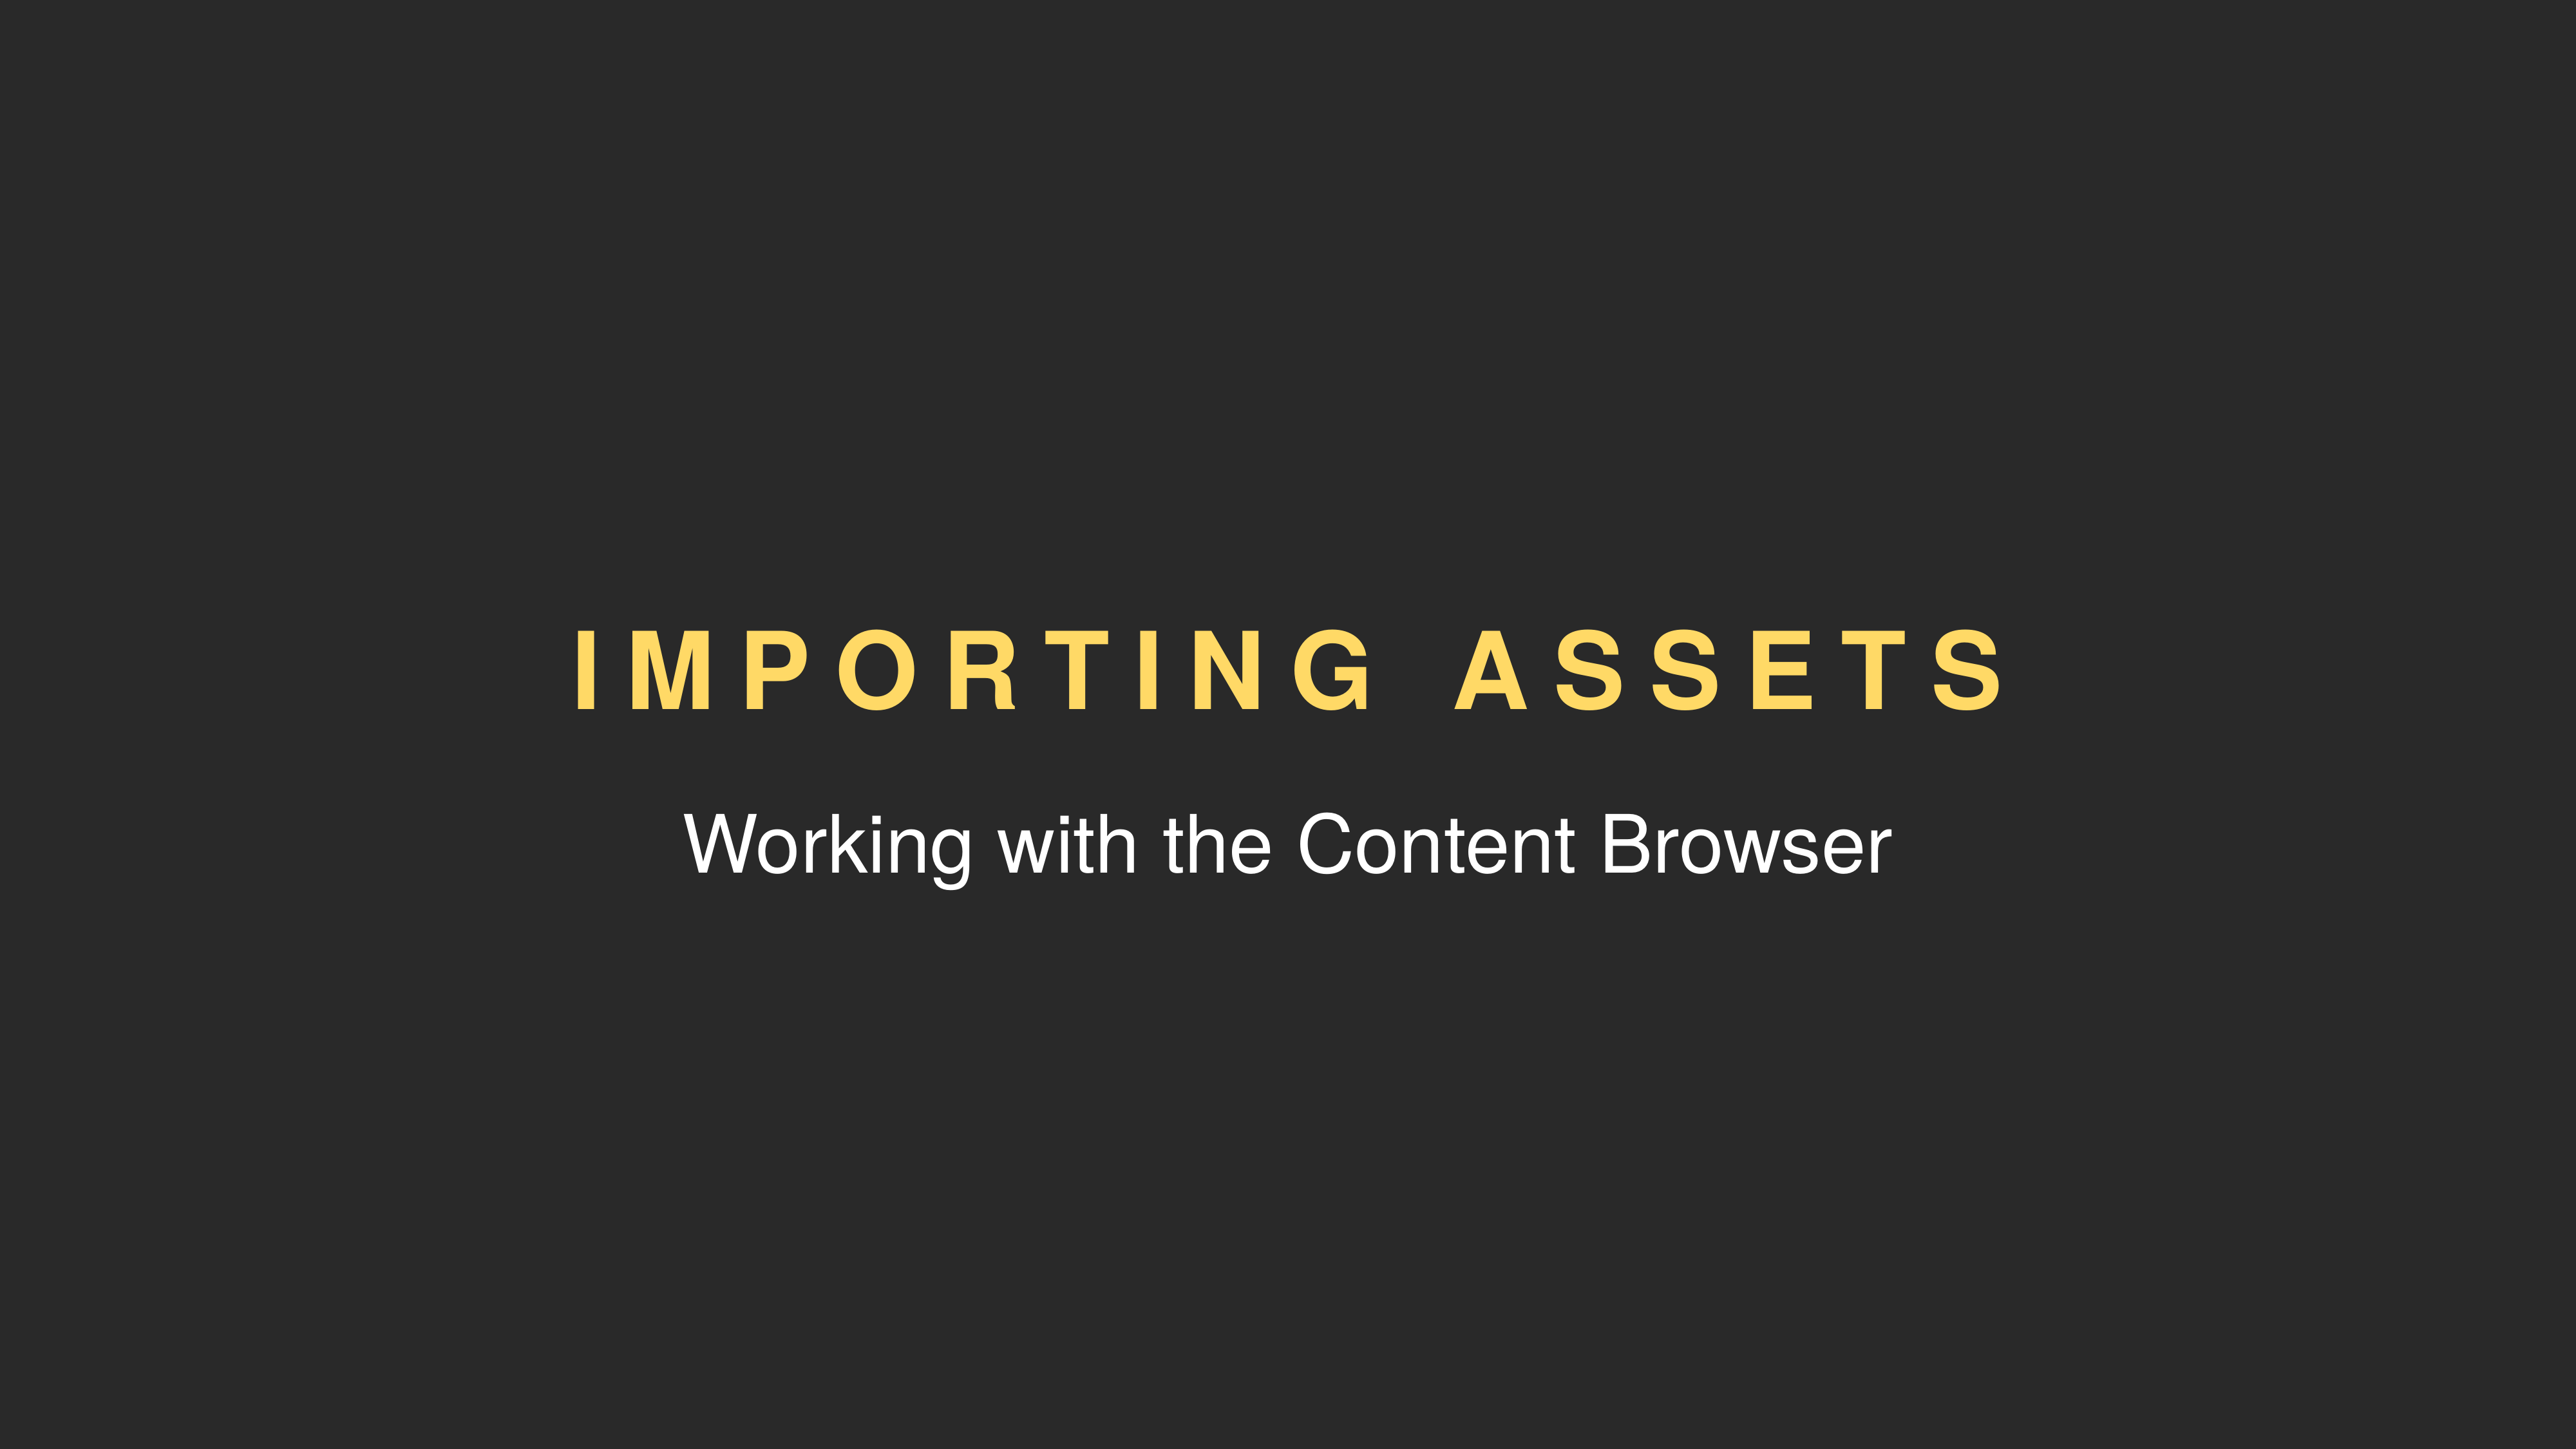

Importing Assets
Working with the Content Browser